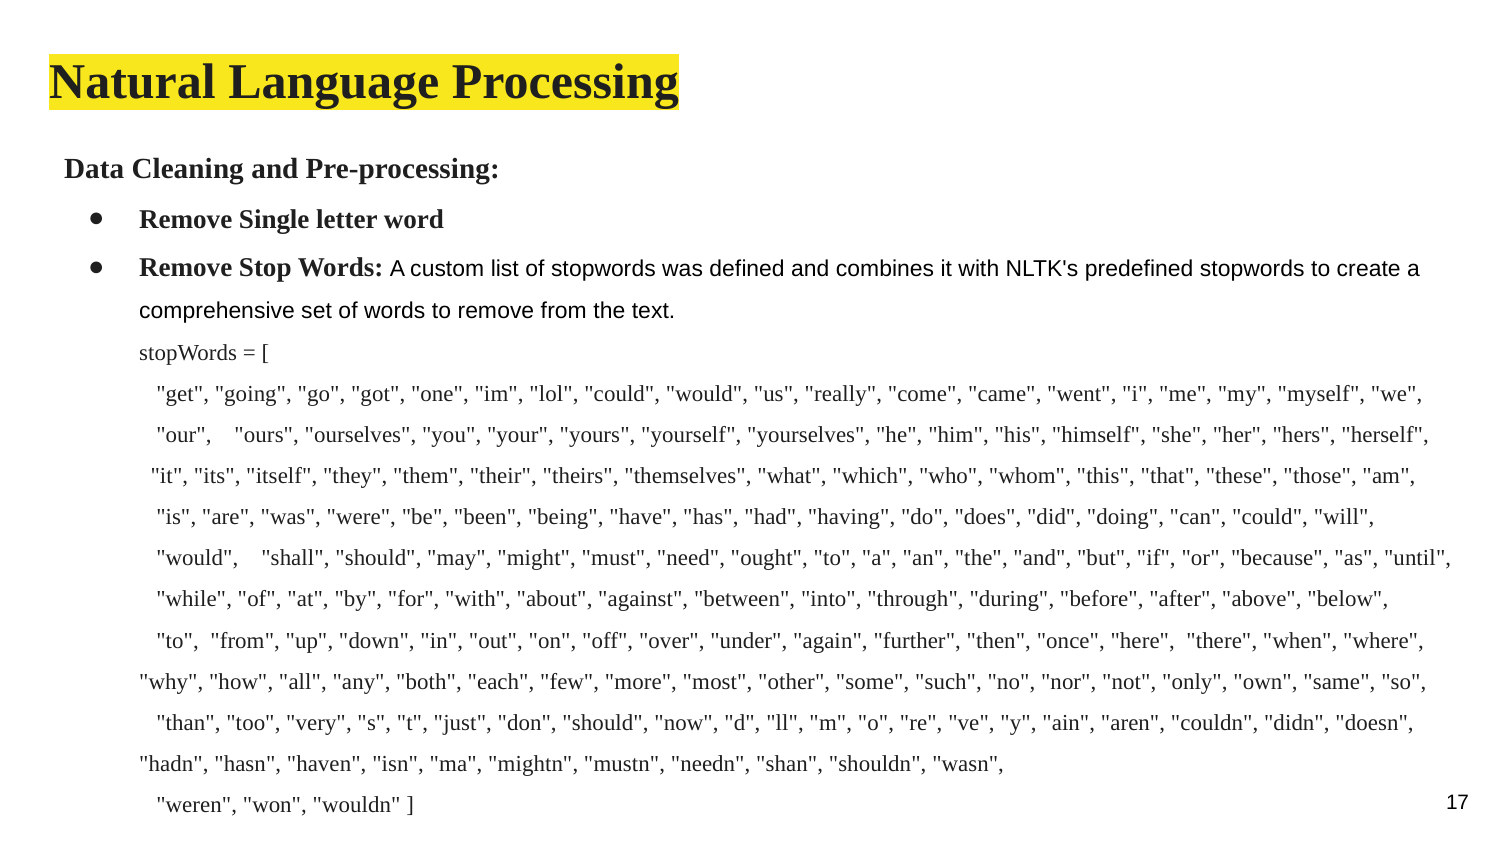

# Natural Language Processing
Data Cleaning and Pre-processing:
Remove Single letter word
Remove Stop Words: A custom list of stopwords was defined and combines it with NLTK's predefined stopwords to create a comprehensive set of words to remove from the text.
stopWords = [
   "get", "going", "go", "got", "one", "im", "lol", "could", "would", "us", "really", "come", "came", "went", "i", "me", "my", "myself", "we",
   "our",    "ours", "ourselves", "you", "your", "yours", "yourself", "yourselves", "he", "him", "his", "himself", "she", "her", "hers", "herself",
  "it", "its", "itself", "they", "them", "their", "theirs", "themselves", "what", "which", "who", "whom", "this", "that", "these", "those", "am",
   "is", "are", "was", "were", "be", "been", "being", "have", "has", "had", "having", "do", "does", "did", "doing", "can", "could", "will",
   "would",    "shall", "should", "may", "might", "must", "need", "ought", "to", "a", "an", "the", "and", "but", "if", "or", "because", "as", "until",
   "while", "of", "at", "by", "for", "with", "about", "against", "between", "into", "through", "during", "before", "after", "above", "below",
   "to",  "from", "up", "down", "in", "out", "on", "off", "over", "under", "again", "further", "then", "once", "here",  "there", "when", "where",  "why", "how", "all", "any", "both", "each", "few", "more", "most", "other", "some", "such", "no", "nor", "not", "only", "own", "same", "so",
   "than", "too", "very", "s", "t", "just", "don", "should", "now", "d", "ll", "m", "o", "re", "ve", "y", "ain", "aren", "couldn", "didn", "doesn", "hadn", "hasn", "haven", "isn", "ma", "mightn", "mustn", "needn", "shan", "shouldn", "wasn",
   "weren", "won", "wouldn" ]
17